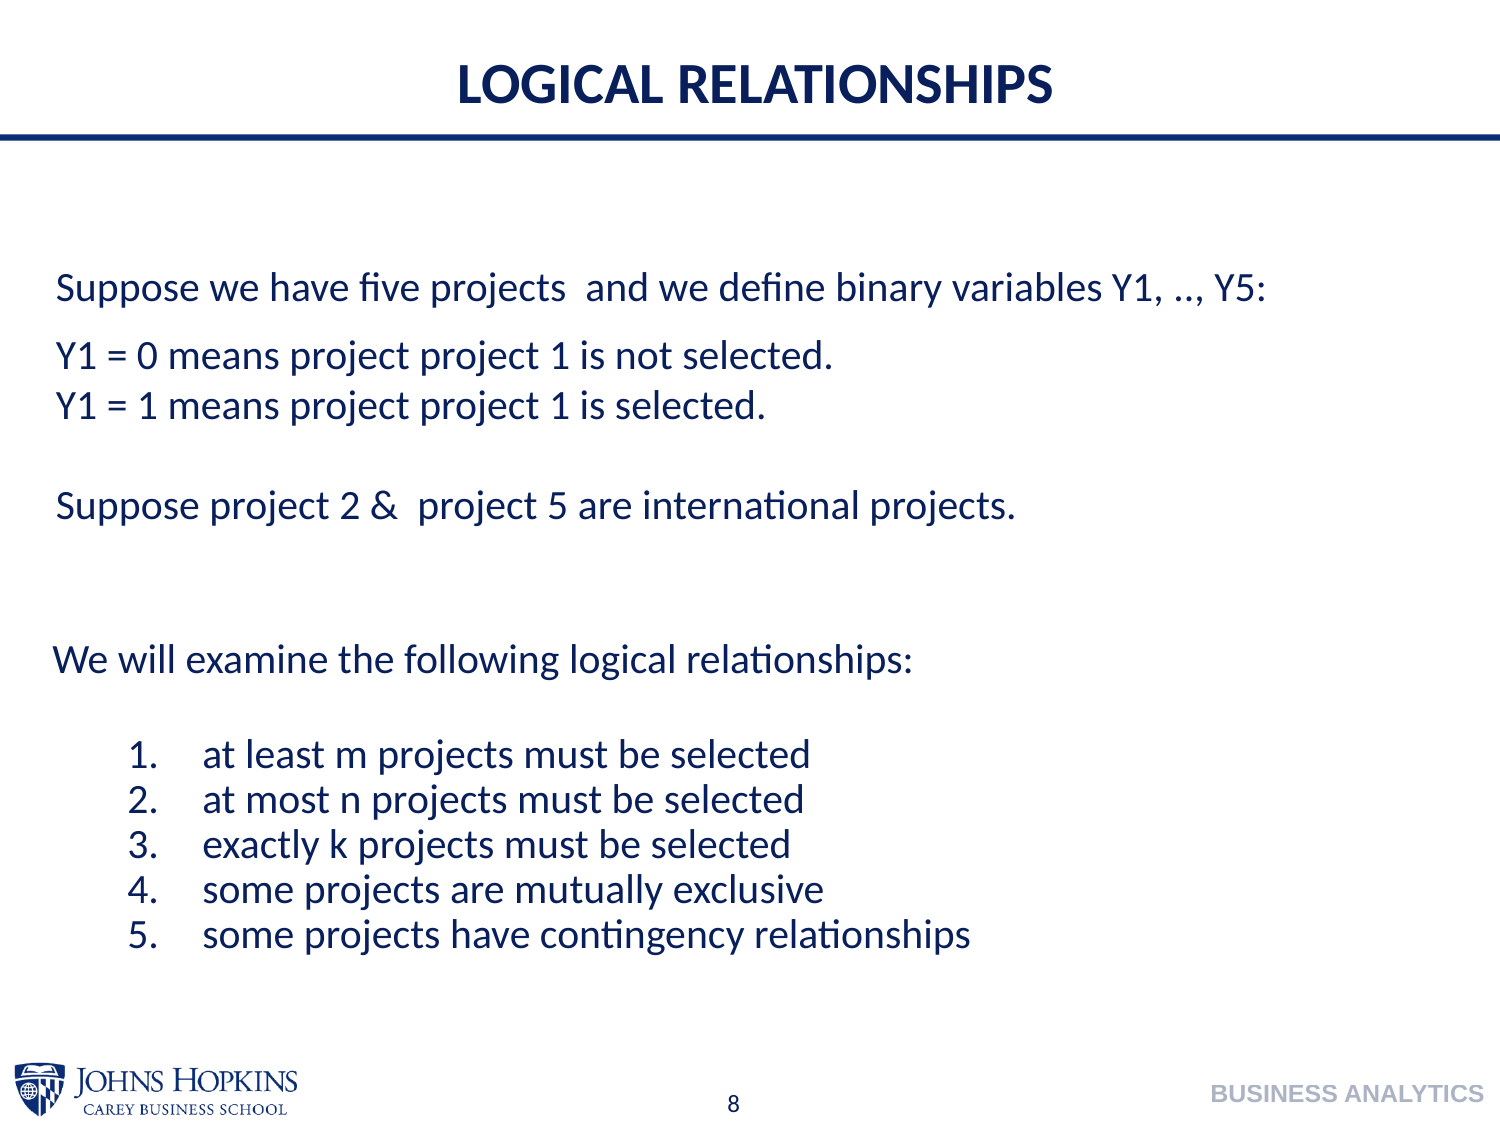

LOGICAL RELATIONSHIPS
Suppose we have five projects  and we define binary variables Y1, .., Y5:

Y1 = 0 means project project 1 is not selected.
Y1 = 1 means project project 1 is selected.

Suppose project 2 &  project 5 are international projects.

We will examine the following logical relationships:

at least m projects must be selected
at most n projects must be selected
exactly k projects must be selected
some projects are mutually exclusive
some projects have contingency relationships
8